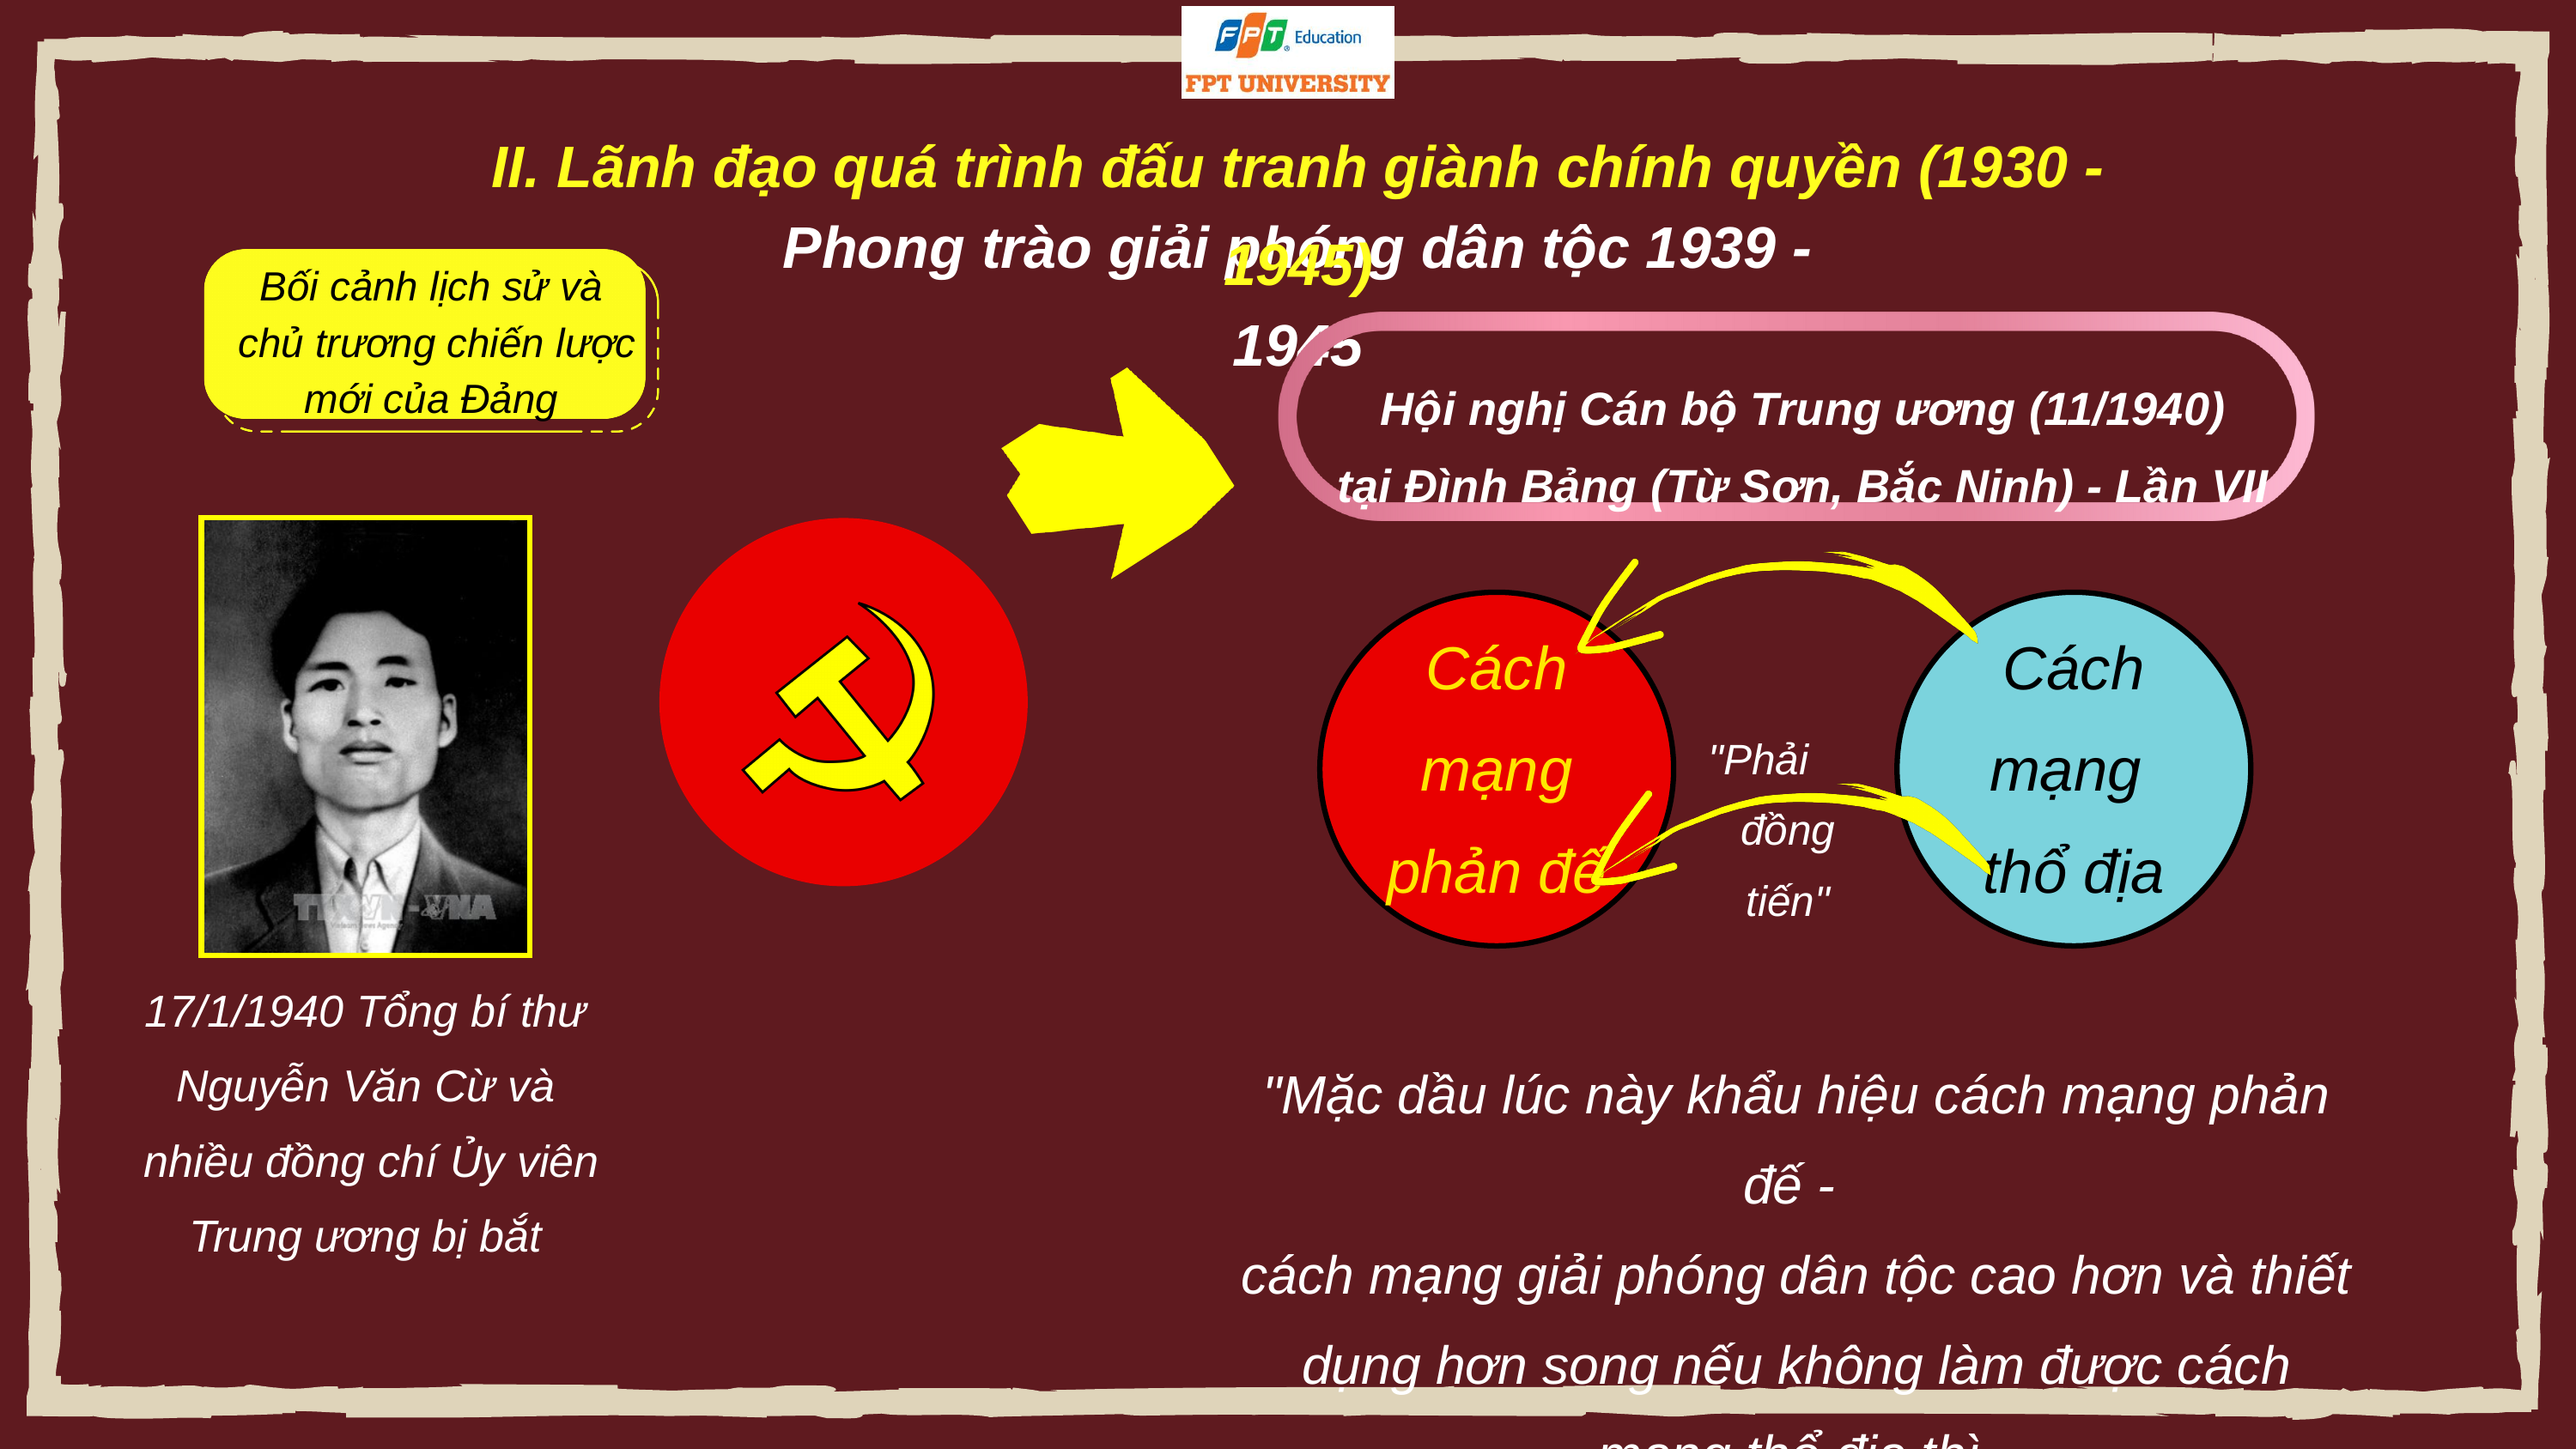

II. Lãnh đạo quá trình đấu tranh giành chính quyền (1930 - 1945)
Phong trào giải phóng dân tộc 1939 - 1945

Bối cảnh lịch sử và
 chủ trương chiến lược mới của Đảng

Hội nghị Cán bộ Trung ương (11/1940)
tại Đình Bảng (Từ Sơn, Bắc Ninh) - Lần VII

Cách mạng phản đế

Cách mạng
thổ địa
"Phải
đồng tiến"

17/1/1940 Tổng bí thư Nguyễn Văn Cừ và
 nhiều đồng chí Ủy viên Trung ương bị bắt
"Mặc dầu lúc này khẩu hiệu cách mạng phản đế -
cách mạng giải phóng dân tộc cao hơn và thiết dụng hơn song nếu không làm được cách mạng thổ địa thì
cách mạng phản đế khó thành công"